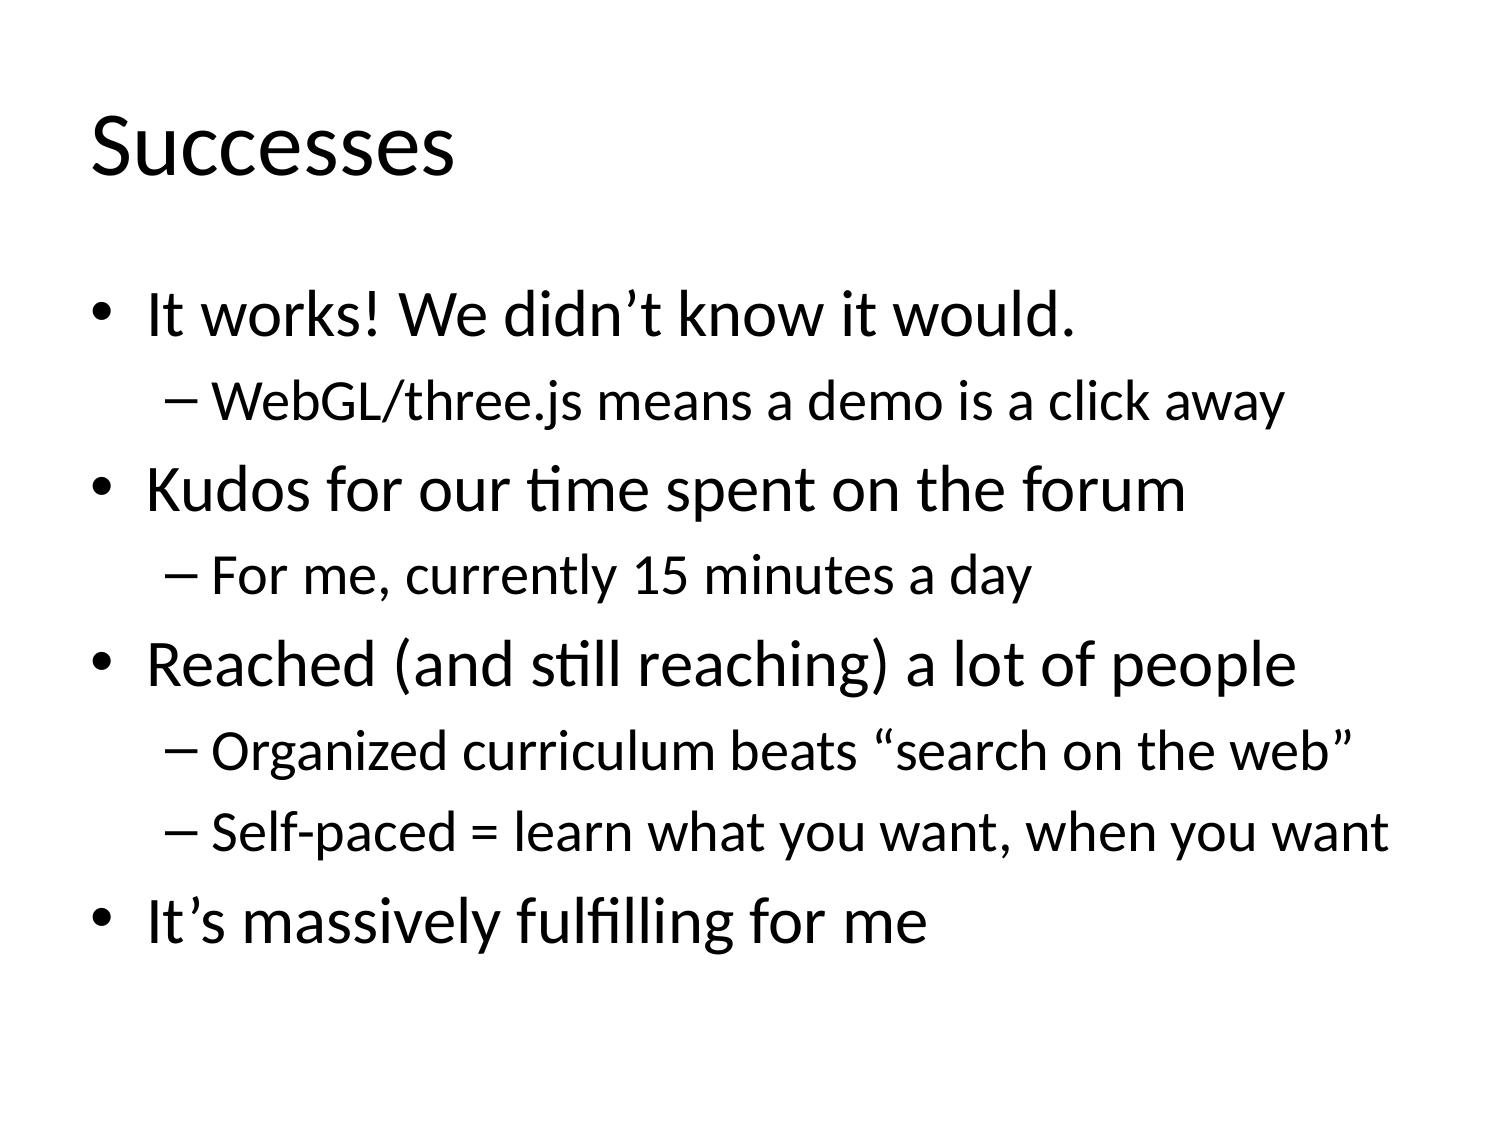

# Successes
It works! We didn’t know it would.
WebGL/three.js means a demo is a click away
Kudos for our time spent on the forum
For me, currently 15 minutes a day
Reached (and still reaching) a lot of people
Organized curriculum beats “search on the web”
Self-paced = learn what you want, when you want
It’s massively fulfilling for me